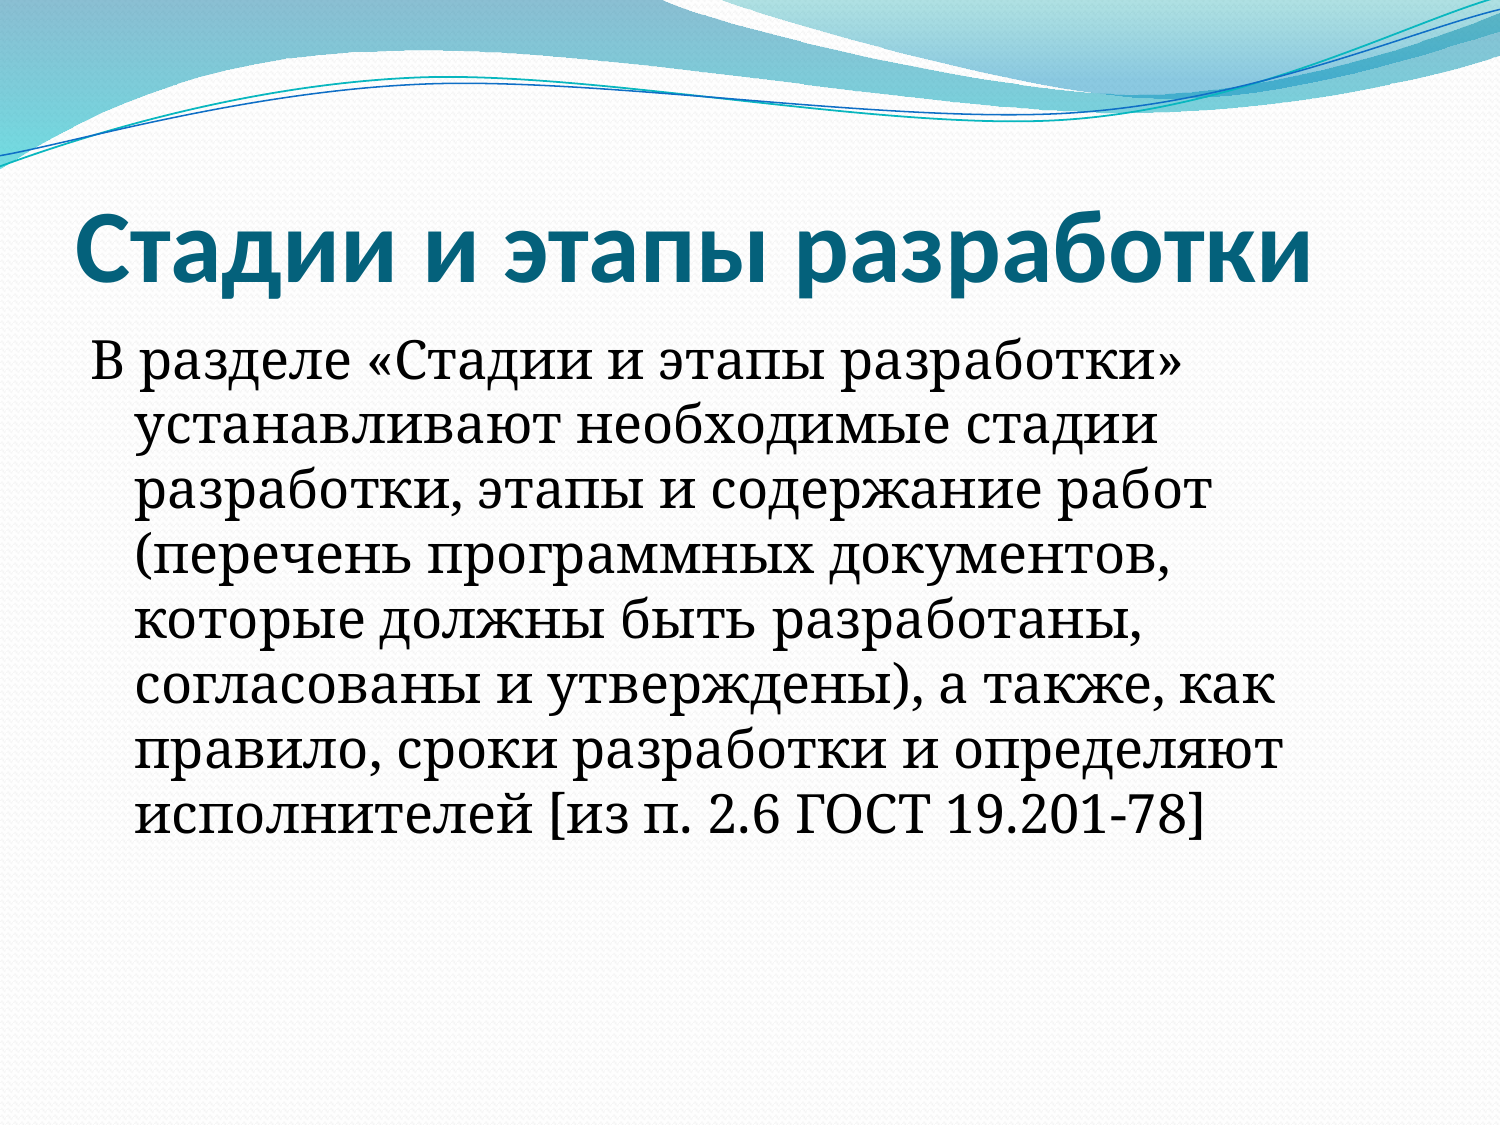

# Стадии и этапы разработки
В разделе «Стадии и этапы разработки» устанавливают необходимые стадии разработки, этапы и содержание работ (перечень программных документов, которые должны быть разработаны, согласованы и утверждены), а также, как правило, сроки разработки и определяют исполнителей [из п. 2.6 ГОСТ 19.201-78]